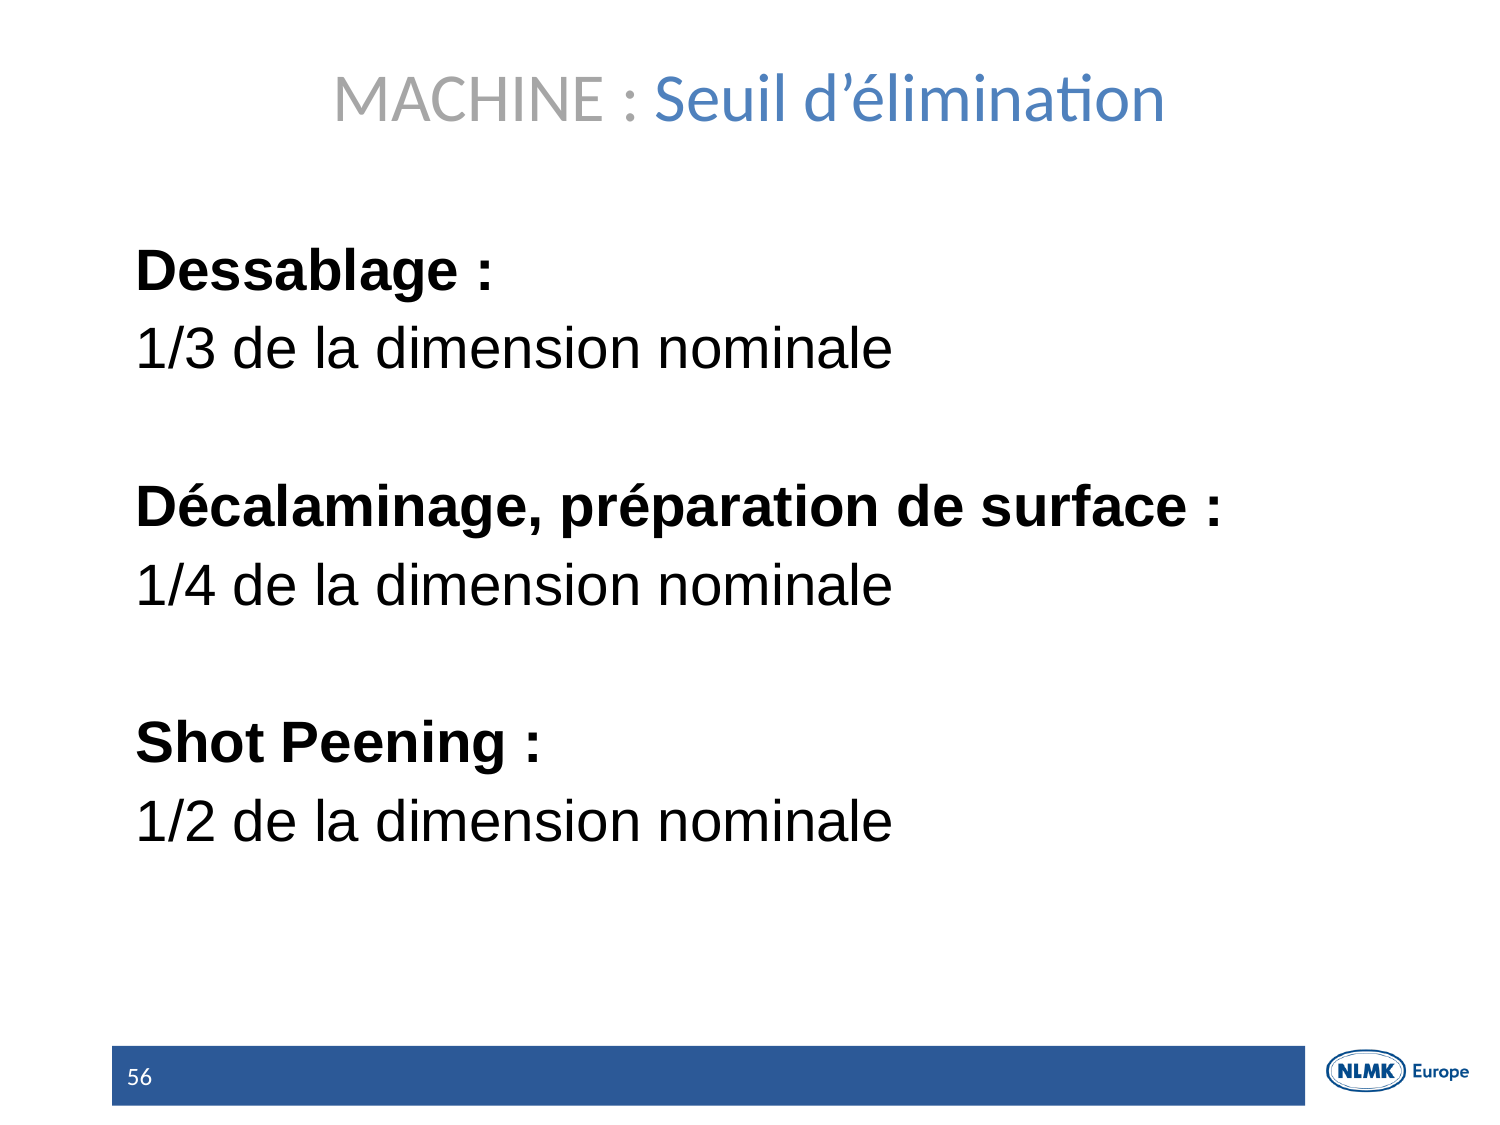

# MACHINE : Seuil d’élimination
Dessablage :
1/3 de la dimension nominale

Décalaminage, préparation de surface :
1/4 de la dimension nominale

Shot Peening :
1/2 de la dimension nominale